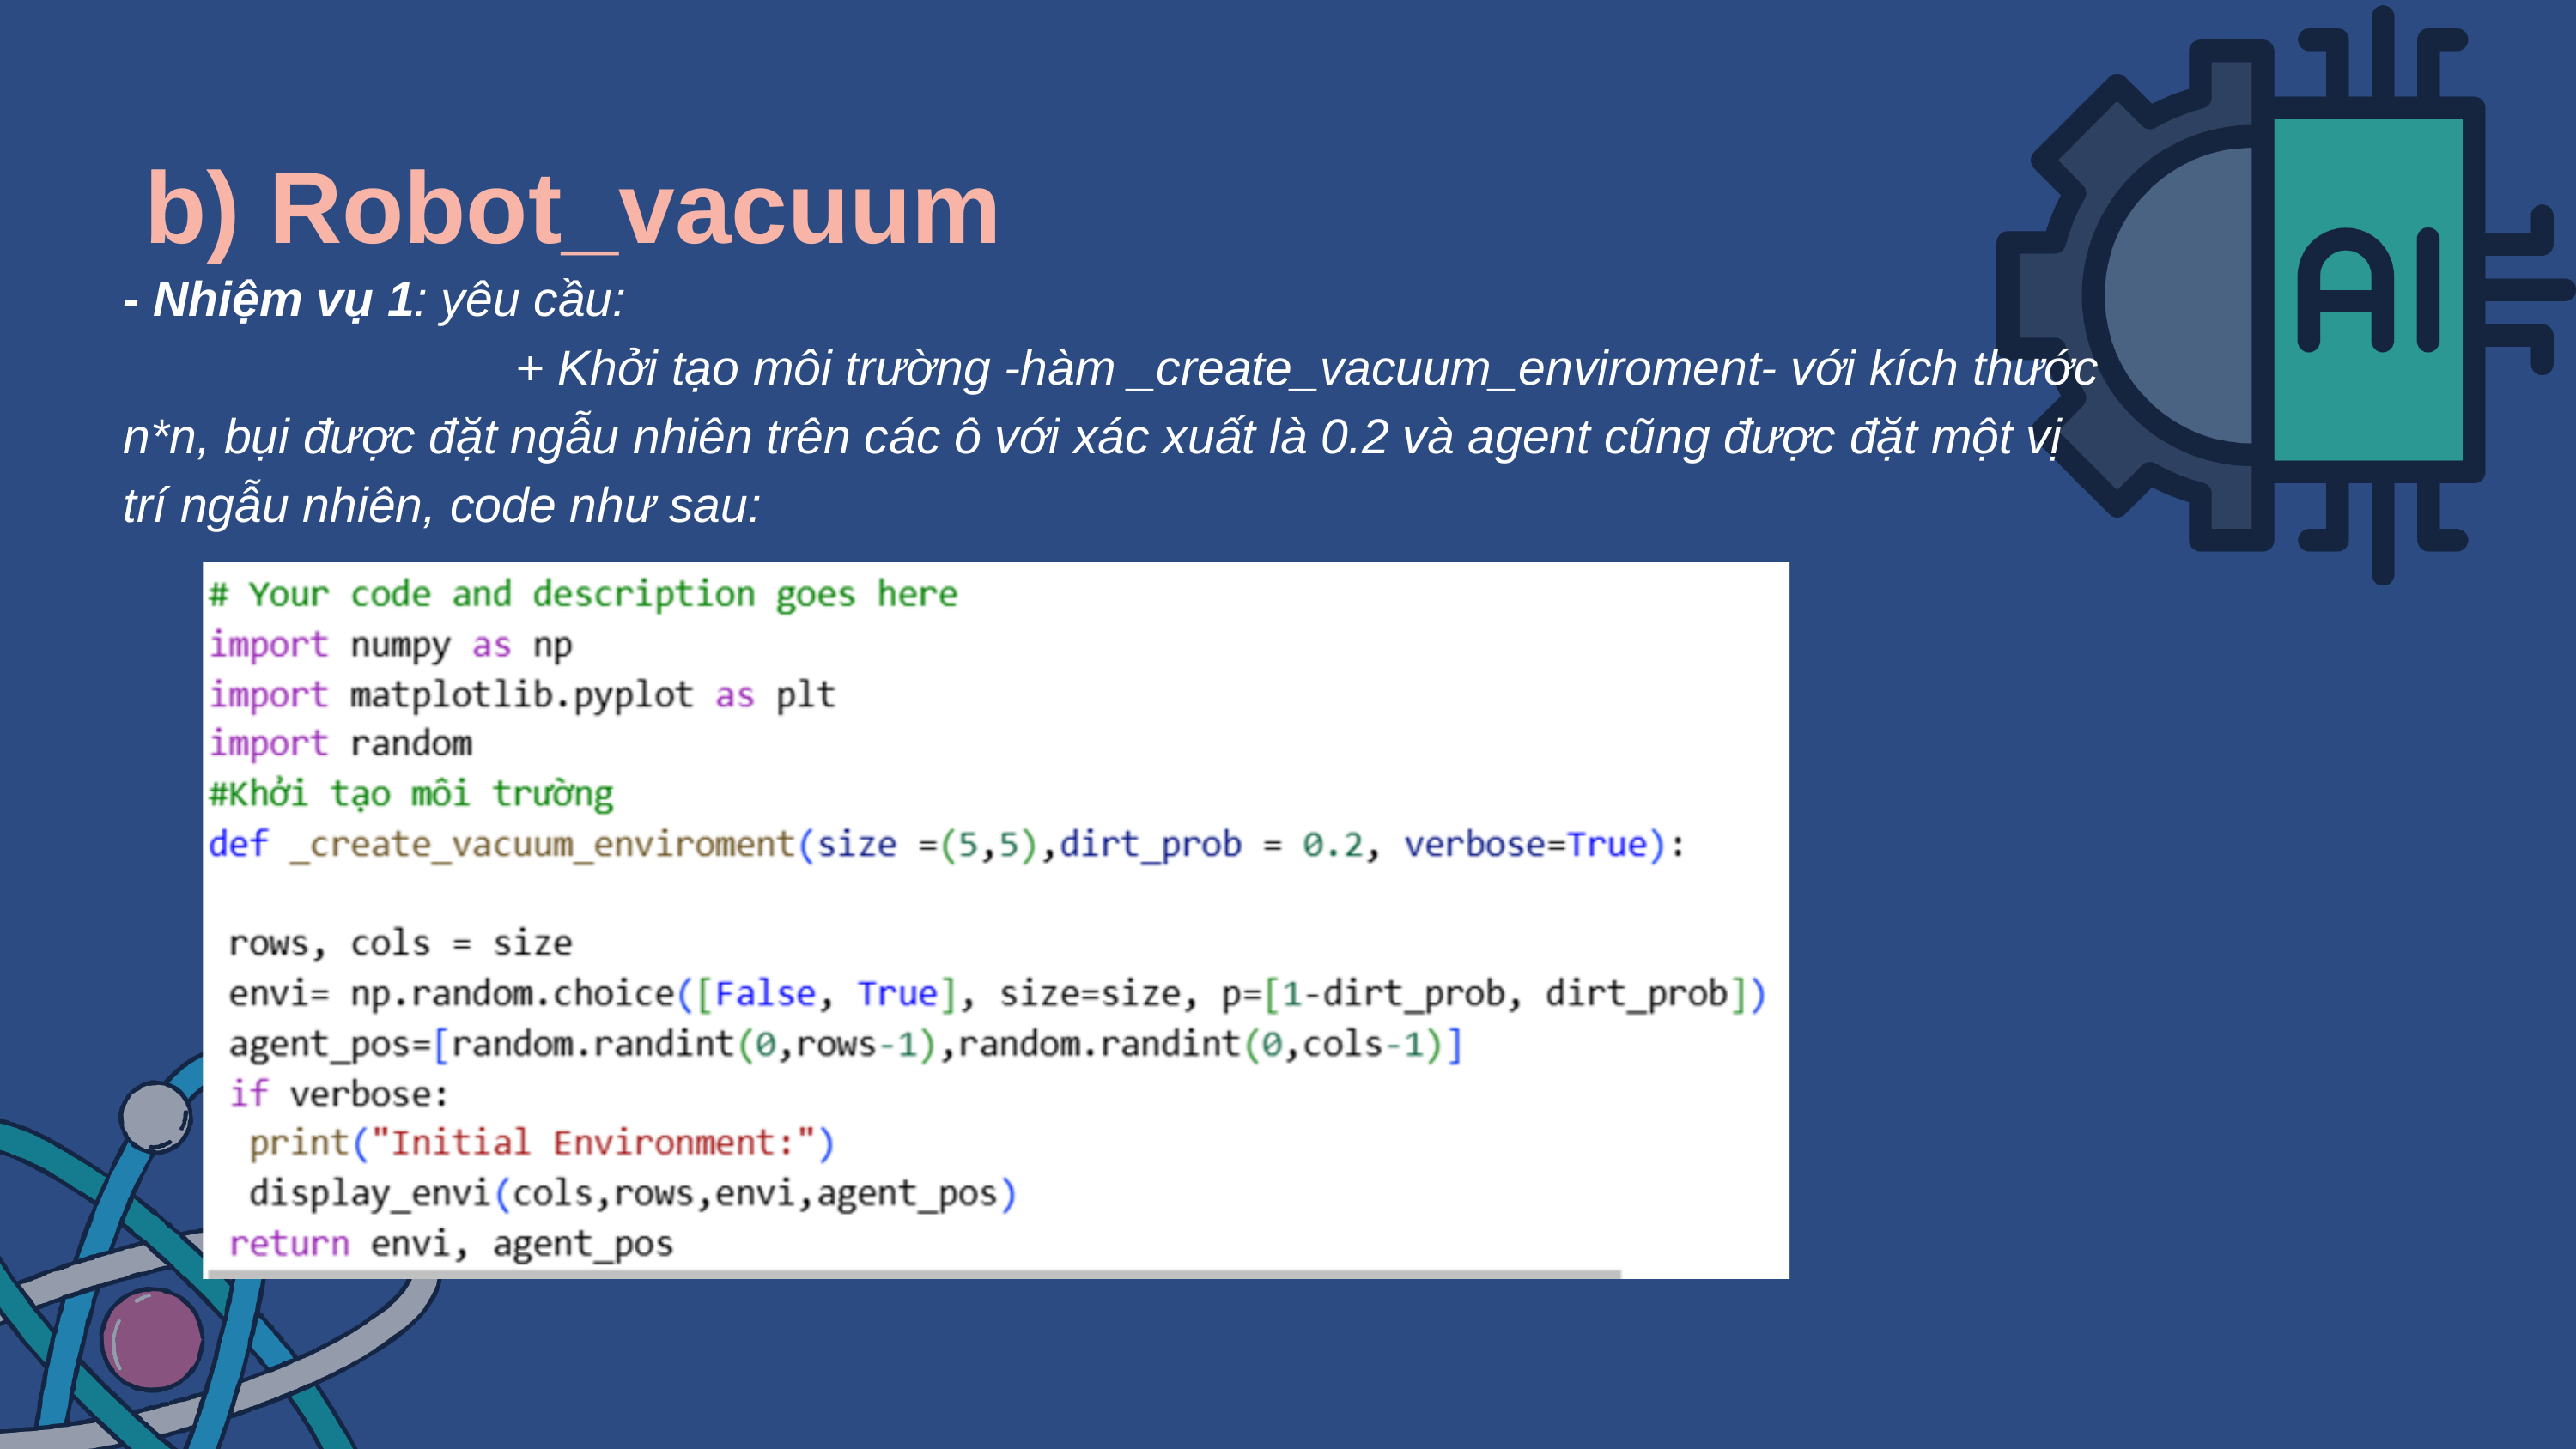

b) Robot_vacuum
- Nhiệm vụ 1: yêu cầu:
                             + Khởi tạo môi trường -hàm _create_vacuum_enviroment- với kích thước n*n, bụi được đặt ngẫu nhiên trên các ô với xác xuất là 0.2 và agent cũng được đặt một vị trí ngẫu nhiên, code như sau: